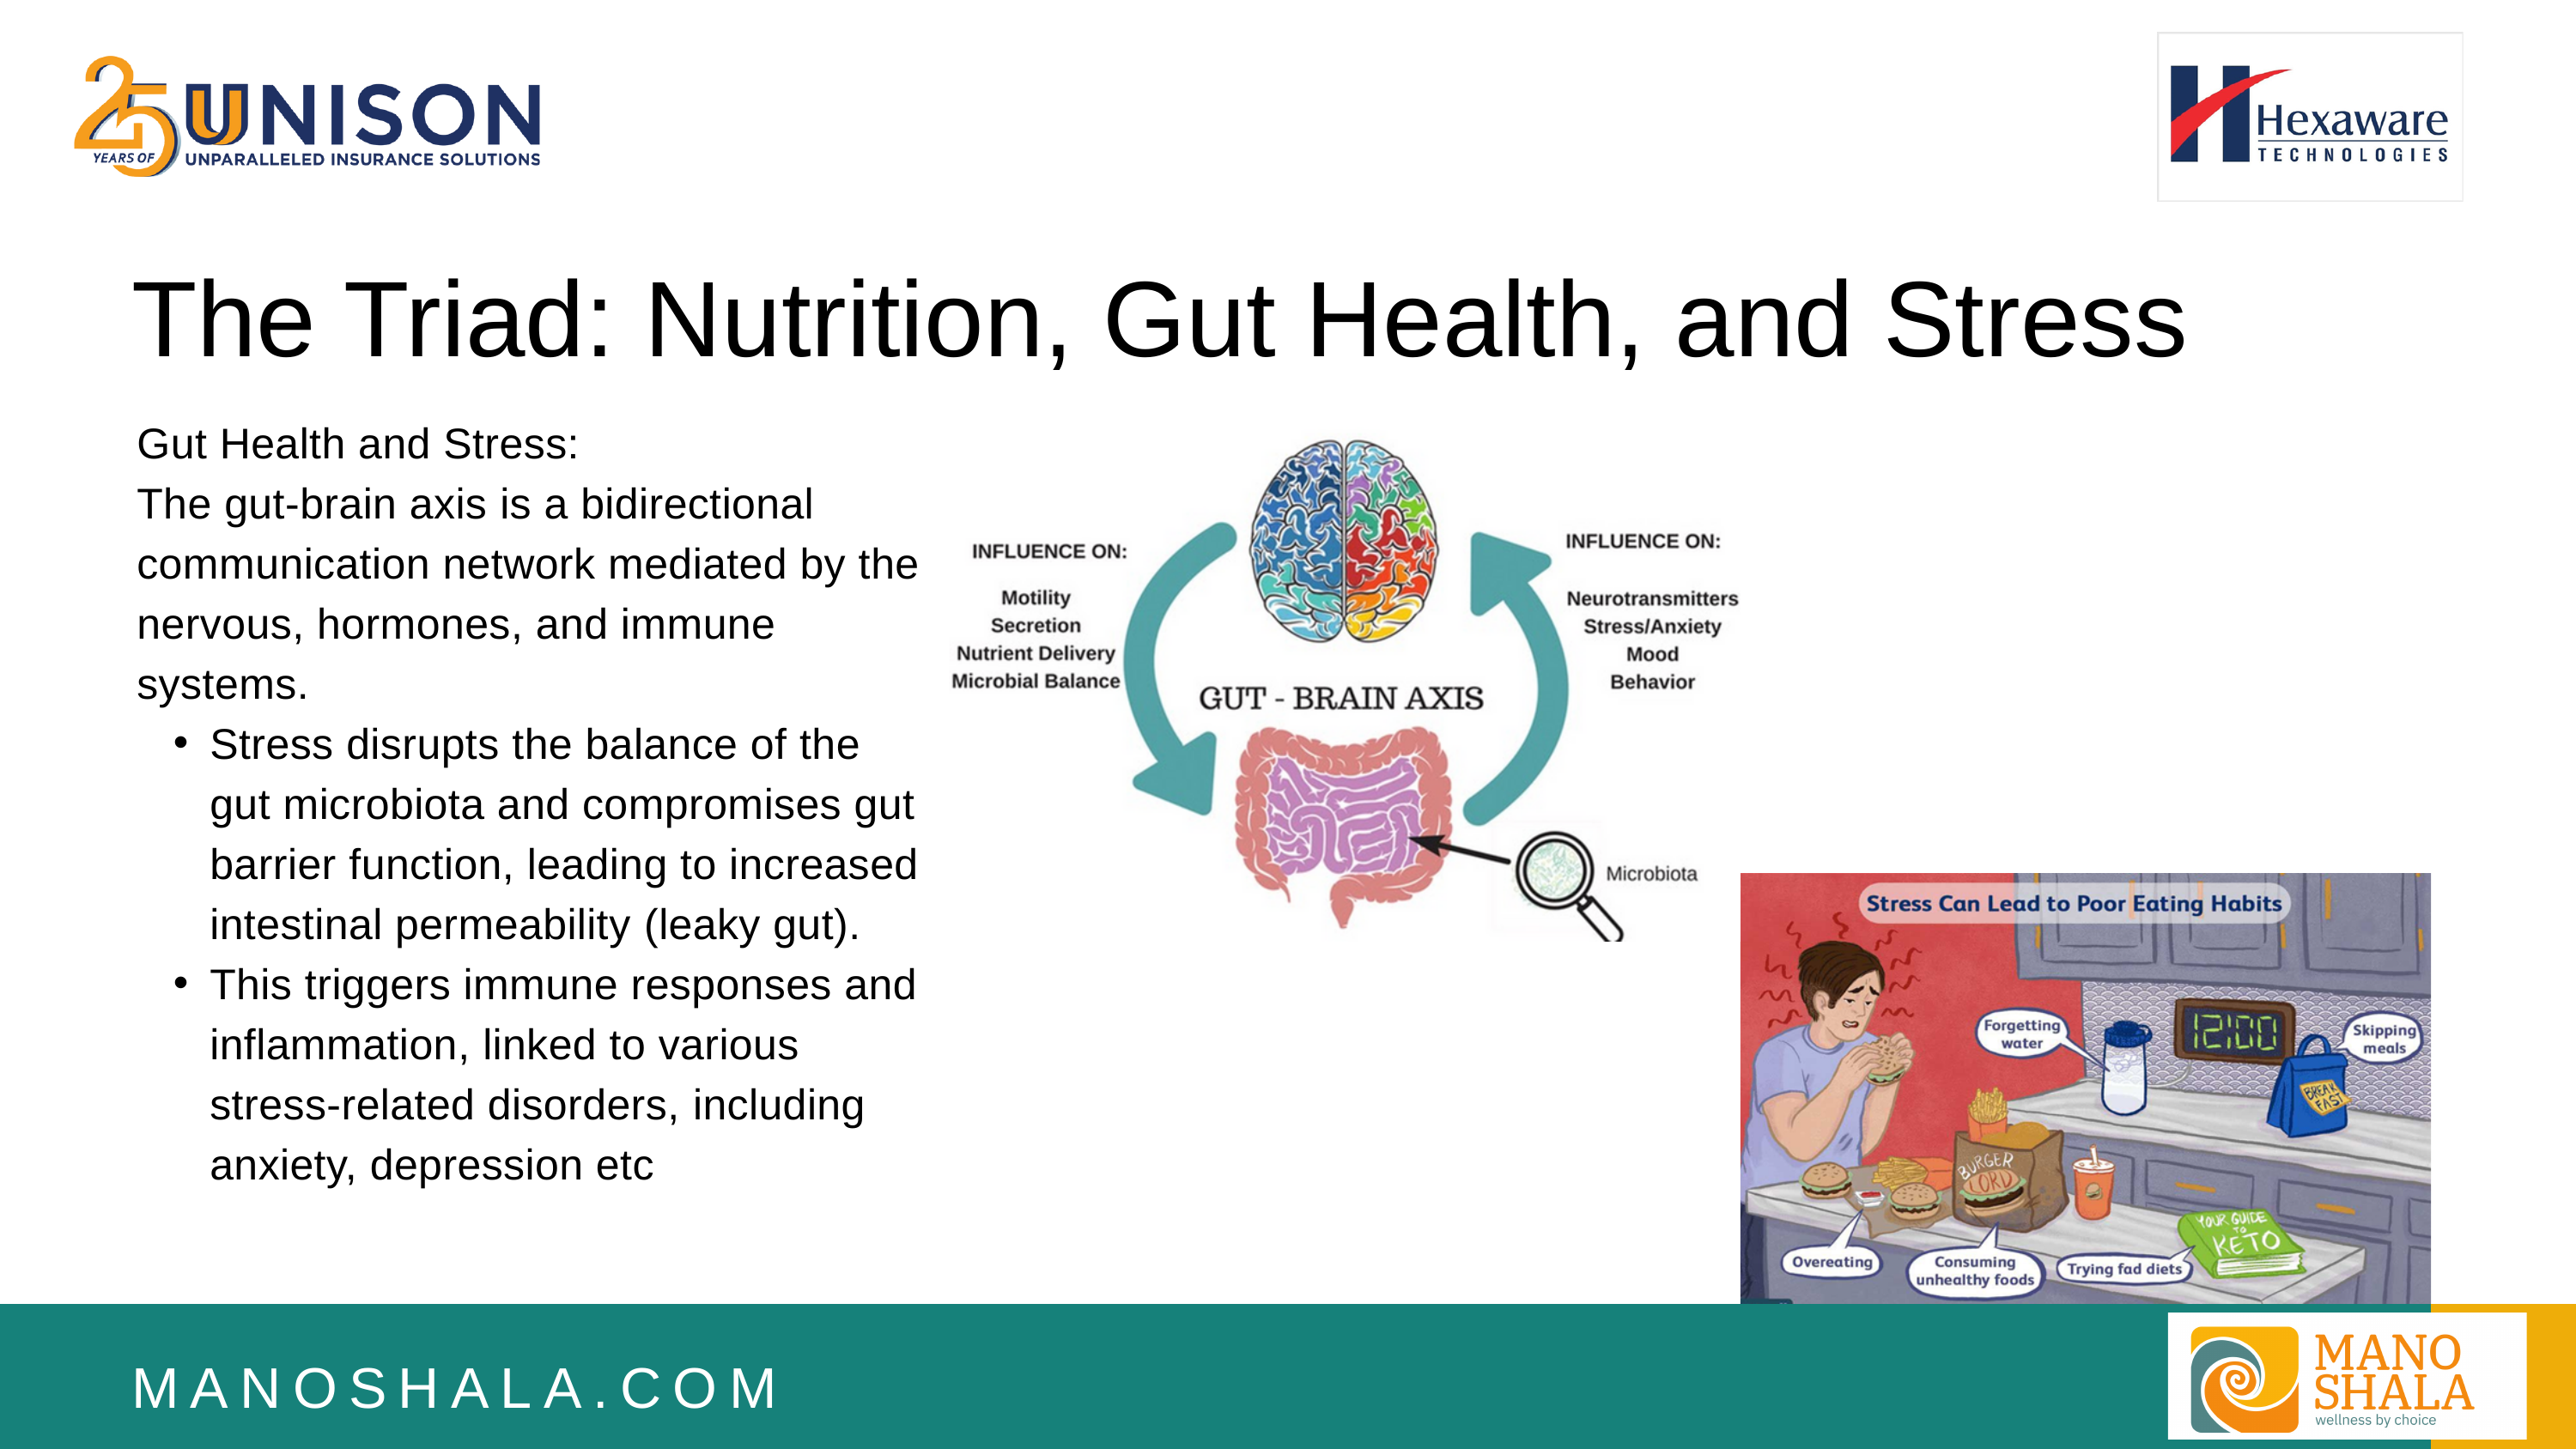

The Triad: Nutrition, Gut Health, and Stress
Gut Health and Stress:
The gut-brain axis is a bidirectional communication network mediated by the nervous, hormones, and immune systems.
Stress disrupts the balance of the gut microbiota and compromises gut barrier function, leading to increased intestinal permeability (leaky gut).
This triggers immune responses and inflammation, linked to various stress-related disorders, including anxiety, depression etc

MANOSHALA.COM